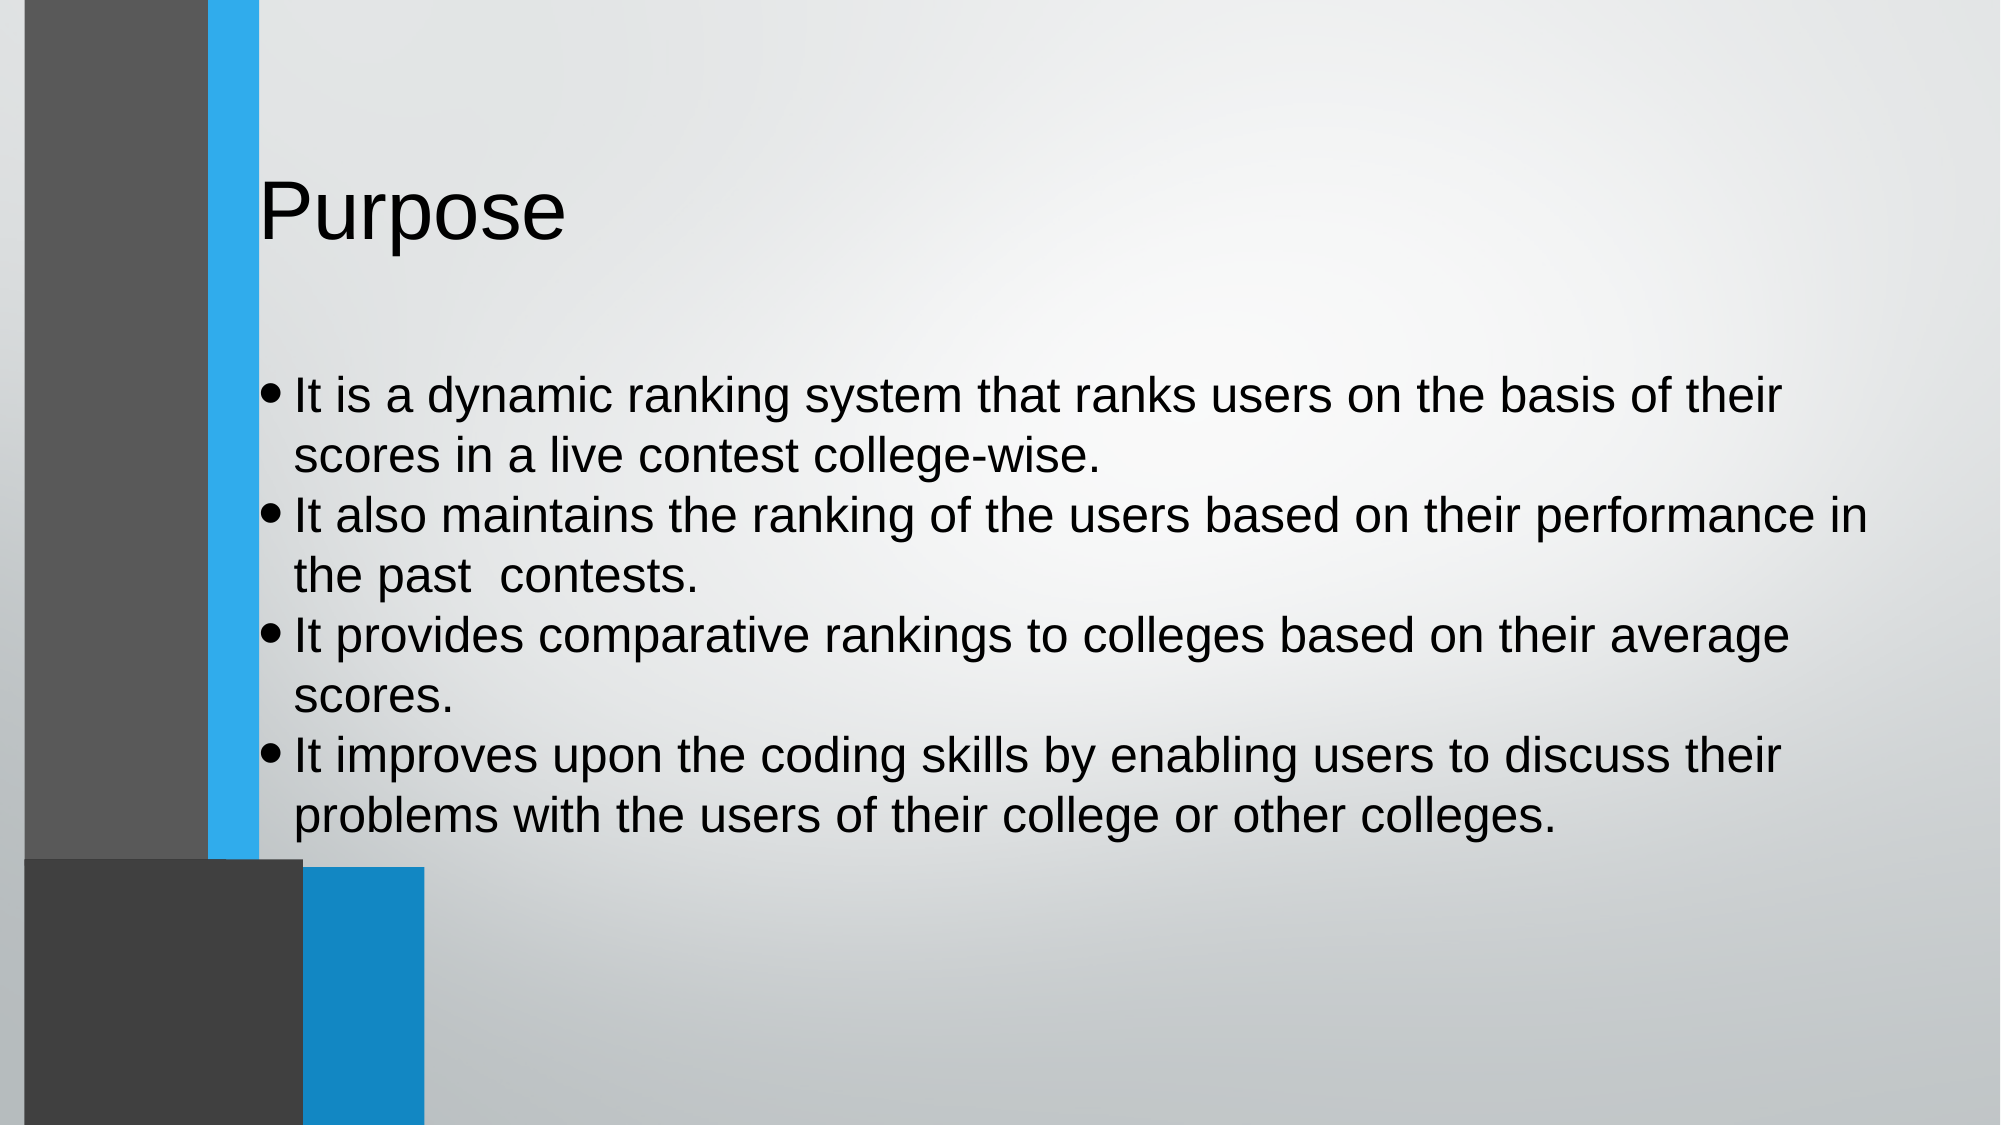

Purpose

It is a dynamic ranking system that ranks users on the basis of their scores in a live contest college-wise.
It also maintains the ranking of the users based on their performance in the past  contests.
It provides comparative rankings to colleges based on their average scores.
It improves upon the coding skills by enabling users to discuss their problems with the users of their college or other colleges.